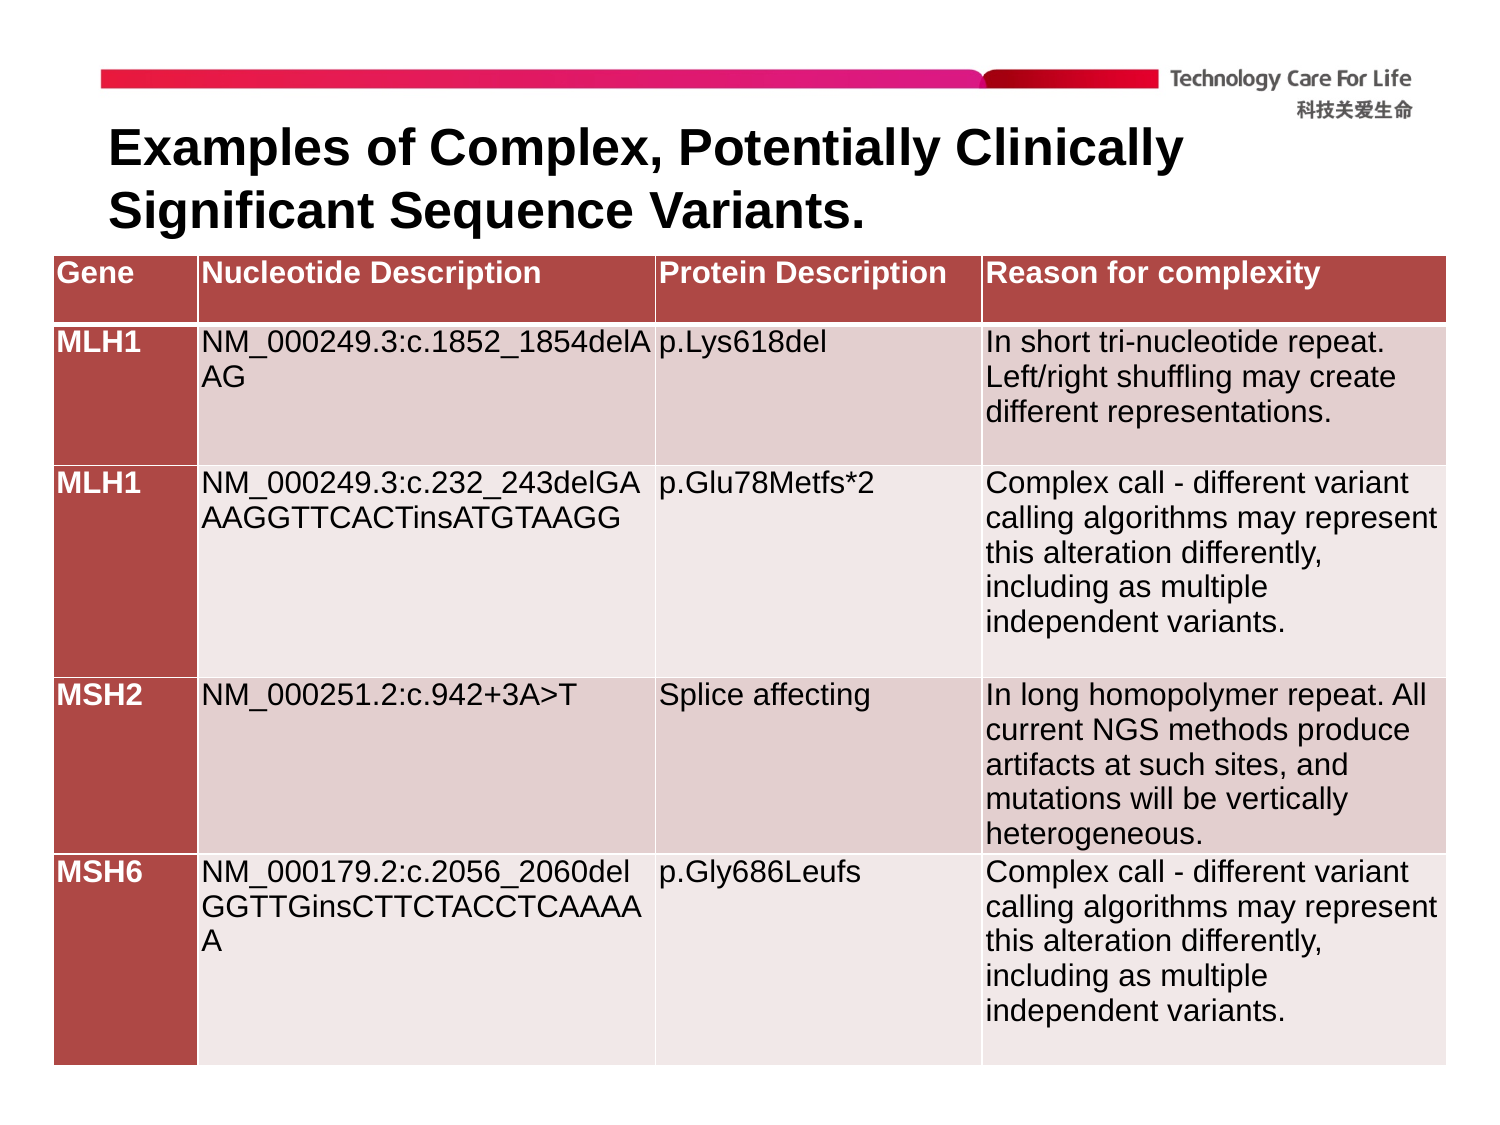

# Examples of Complex, Potentially Clinically Significant Sequence Variants.
| Gene | Nucleotide Description | Protein Description | Reason for complexity |
| --- | --- | --- | --- |
| MLH1 | NM\_000249.3:c.1852\_1854delAAG | p.Lys618del | In short tri-nucleotide repeat. Left/right shuffling may create different representations. |
| MLH1 | NM\_000249.3:c.232\_243delGAAAGGTTCACTinsATGTAAGG | p.Glu78Metfs\*2 | Complex call - different variant calling algorithms may represent this alteration differently, including as multiple independent variants. |
| MSH2 | NM\_000251.2:c.942+3A>T | Splice affecting | In long homopolymer repeat. All current NGS methods produce artifacts at such sites, and mutations will be vertically heterogeneous. |
| MSH6 | NM\_000179.2:c.2056\_2060delGGTTGinsCTTCTACCTCAAAAA | p.Gly686Leufs | Complex call - different variant calling algorithms may represent this alteration differently, including as multiple independent variants. |